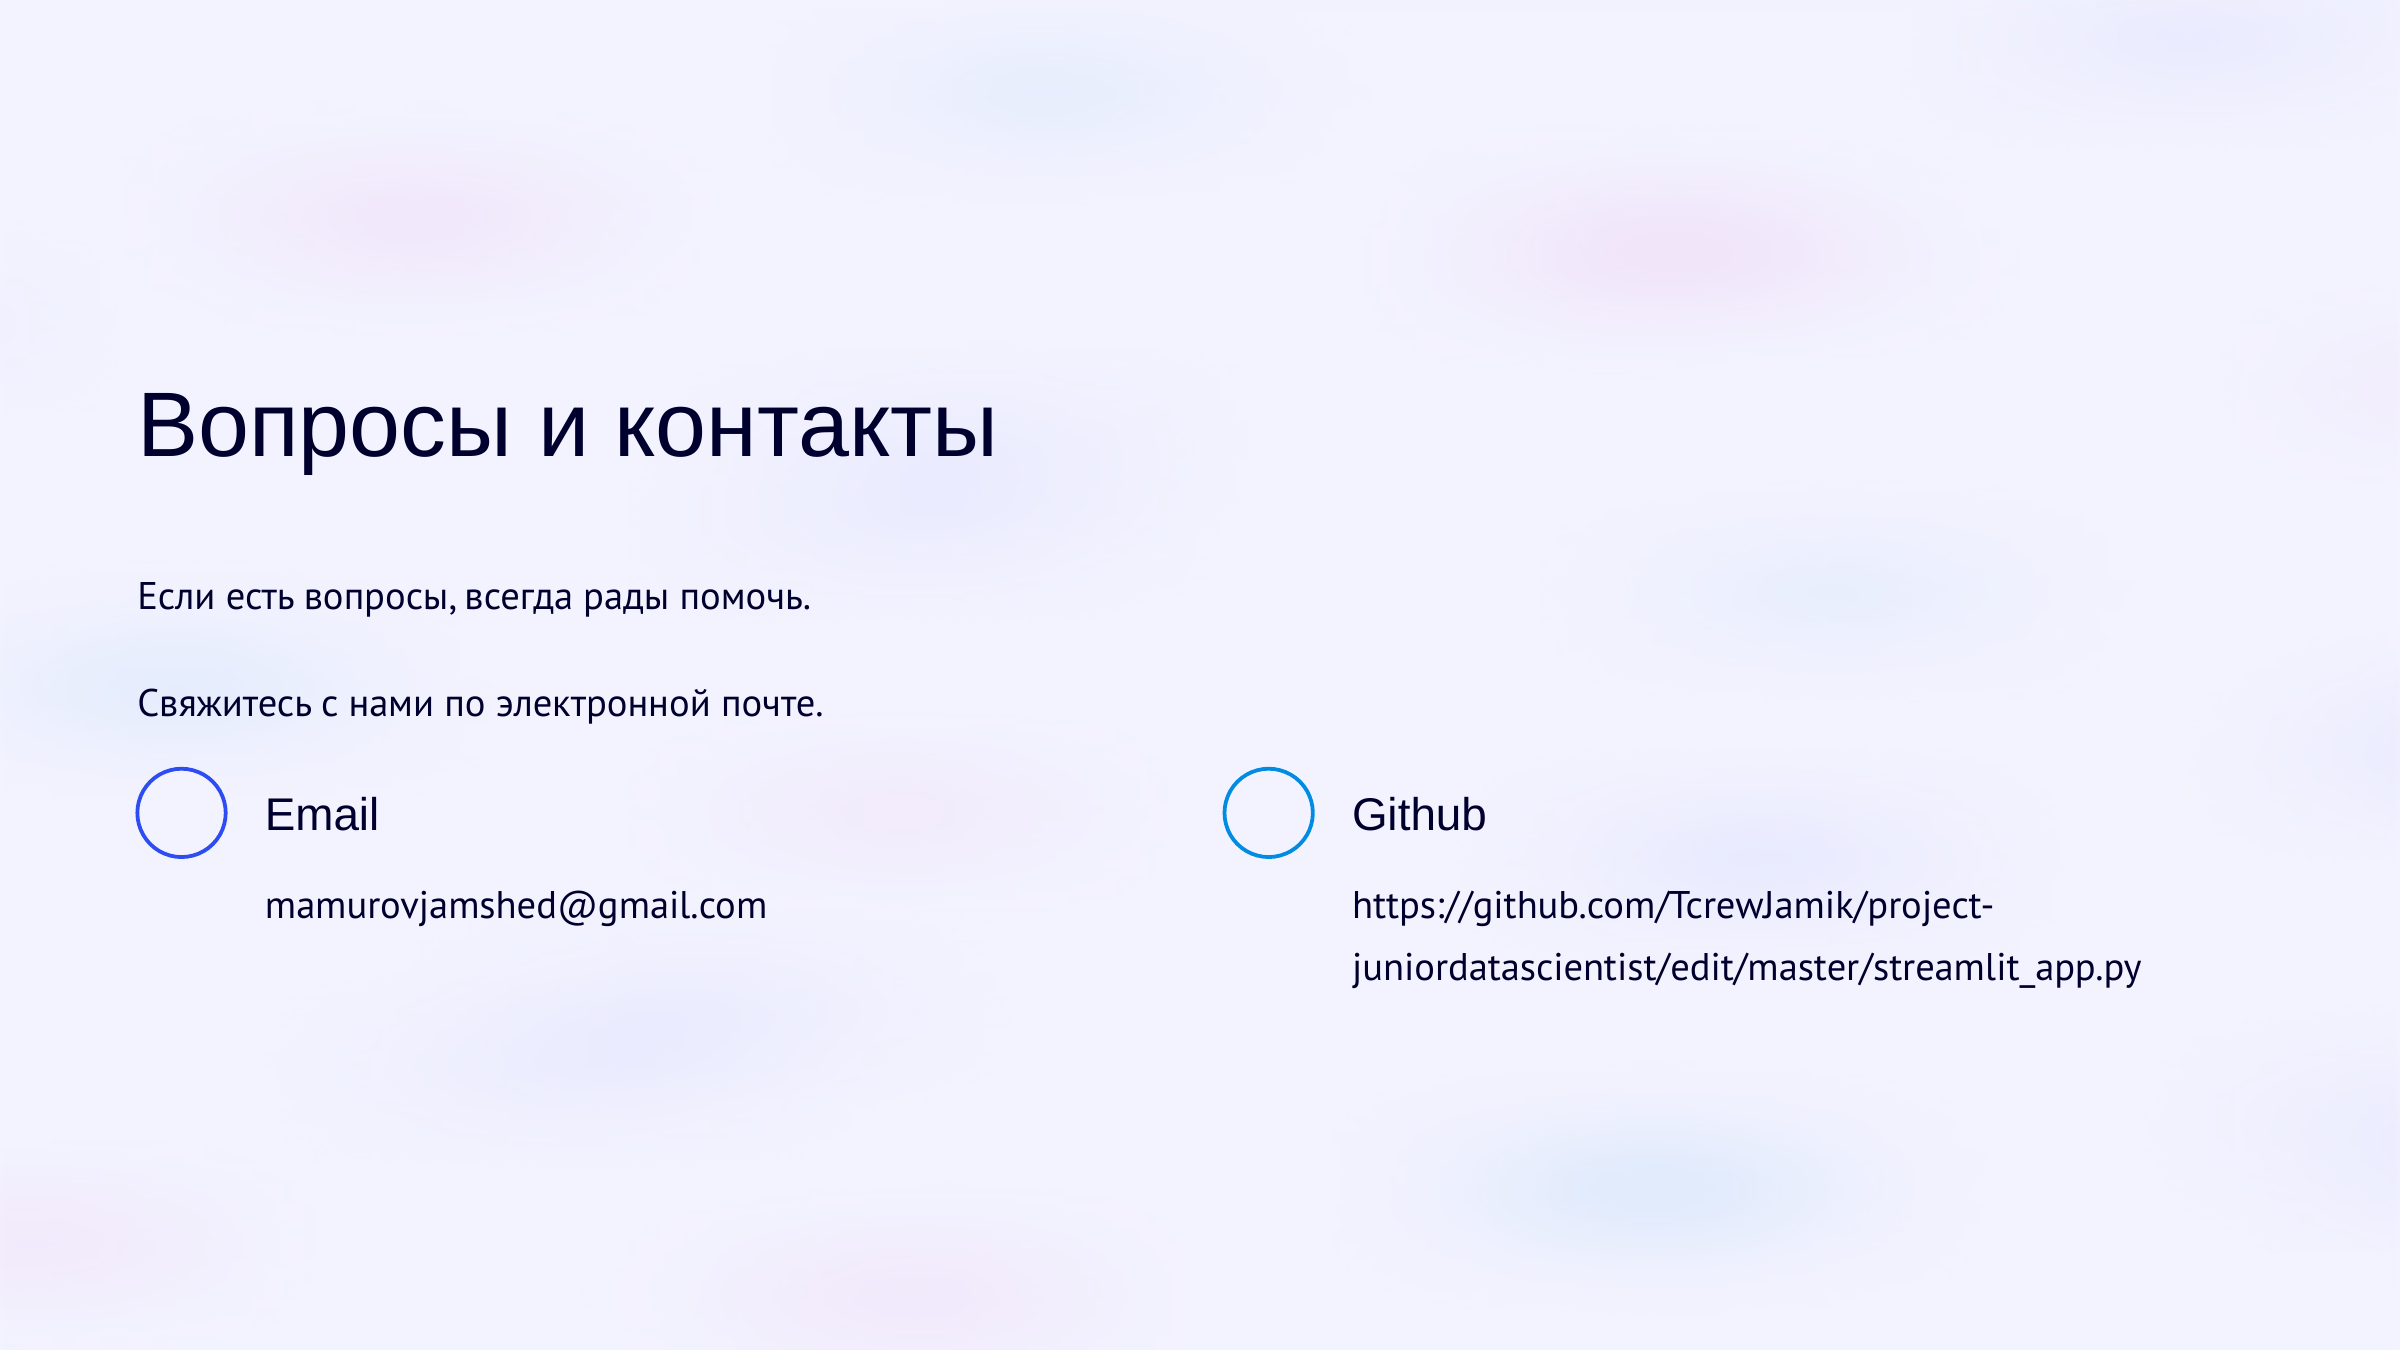

Вопросы и контакты
Если есть вопросы, всегда рады помочь.
Свяжитесь с нами по электронной почте.

Email
Github
mamurovjamshed@gmail.com
https://github.com/TcrewJamik/project-juniordatascientist/edit/master/streamlit_app.py